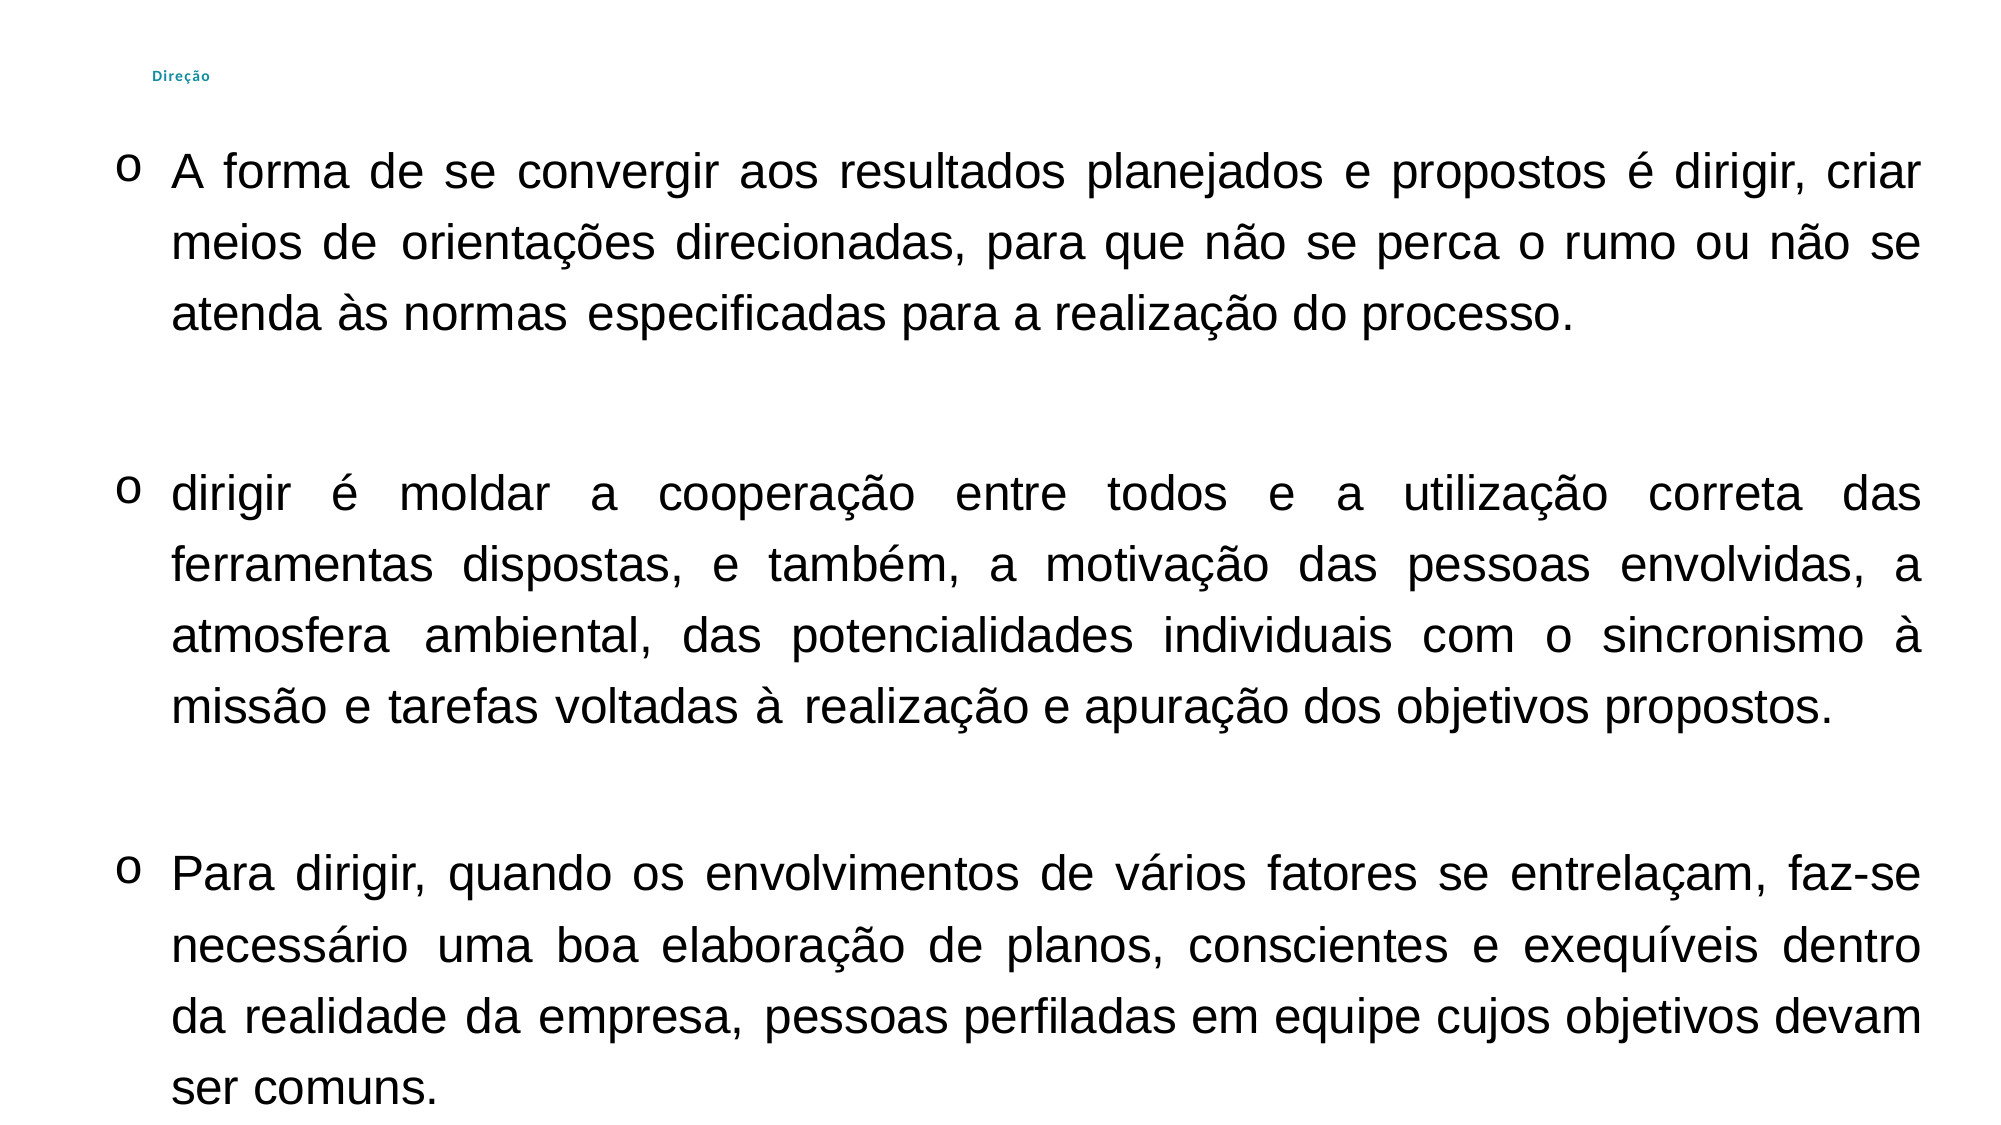

# Direção
A forma de se convergir aos resultados planejados e propostos é dirigir, criar meios de orientações direcionadas, para que não se perca o rumo ou não se atenda às normas especificadas para a realização do processo.

dirigir é moldar a cooperação entre todos e a utilização correta das ferramentas dispostas, e também, a motivação das pessoas envolvidas, a atmosfera ambiental, das potencialidades individuais com o sincronismo à missão e tarefas voltadas à realização e apuração dos objetivos propostos.

Para dirigir, quando os envolvimentos de vários fatores se entrelaçam, faz-se necessário uma boa elaboração de planos, conscientes e exequíveis dentro da realidade da empresa, pessoas perfiladas em equipe cujos objetivos devam ser comuns.